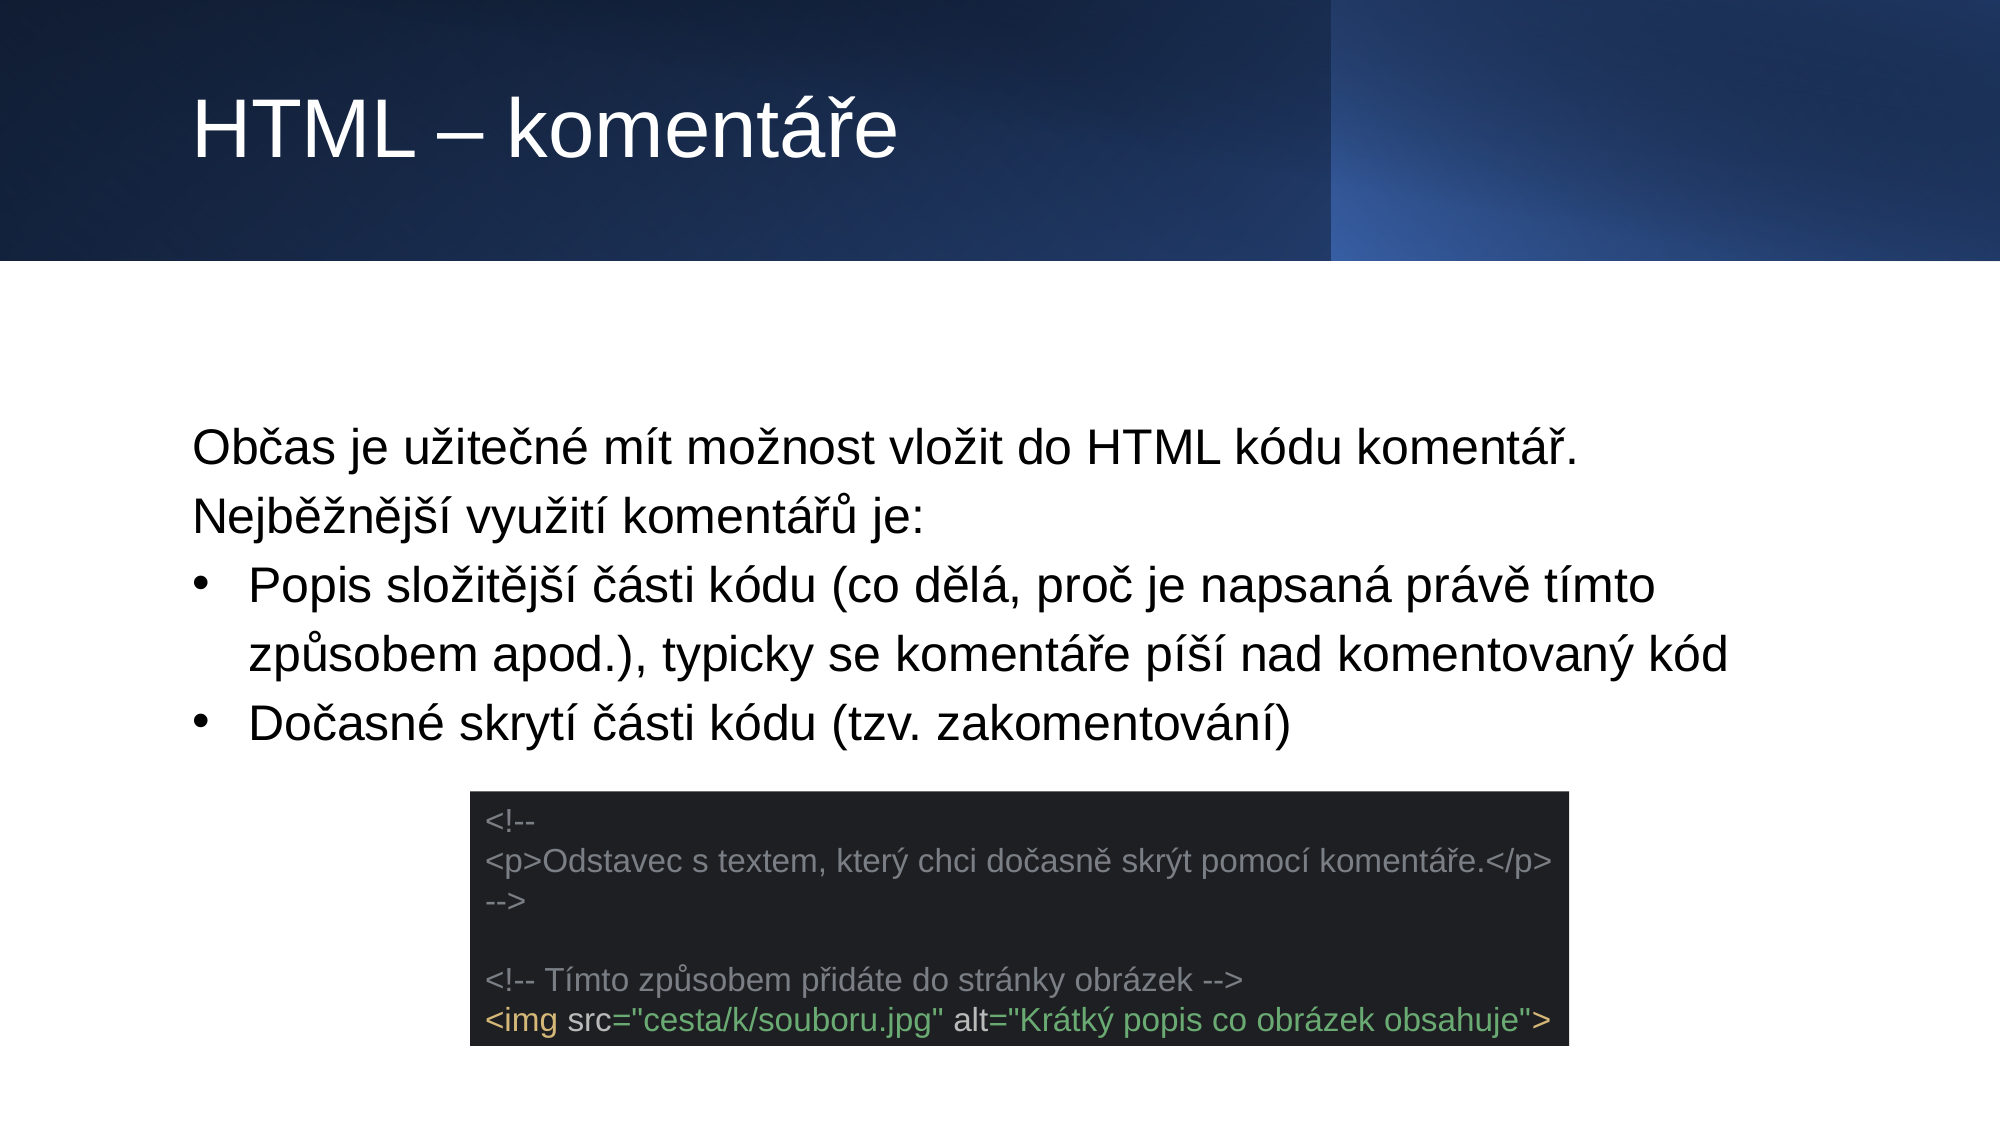

# HTML – komentáře
Občas je užitečné mít možnost vložit do HTML kódu komentář. Nejběžnější využití komentářů je:
Popis složitější části kódu (co dělá, proč je napsaná právě tímto způsobem apod.), typicky se komentáře píší nad komentovaný kód
Dočasné skrytí části kódu (tzv. zakomentování)
<!--
<p>Odstavec s textem, který chci dočasně skrýt pomocí komentáře.</p>
-->
<!-- Tímto způsobem přidáte do stránky obrázek -->
<img src="cesta/k/souboru.jpg" alt="Krátký popis co obrázek obsahuje">